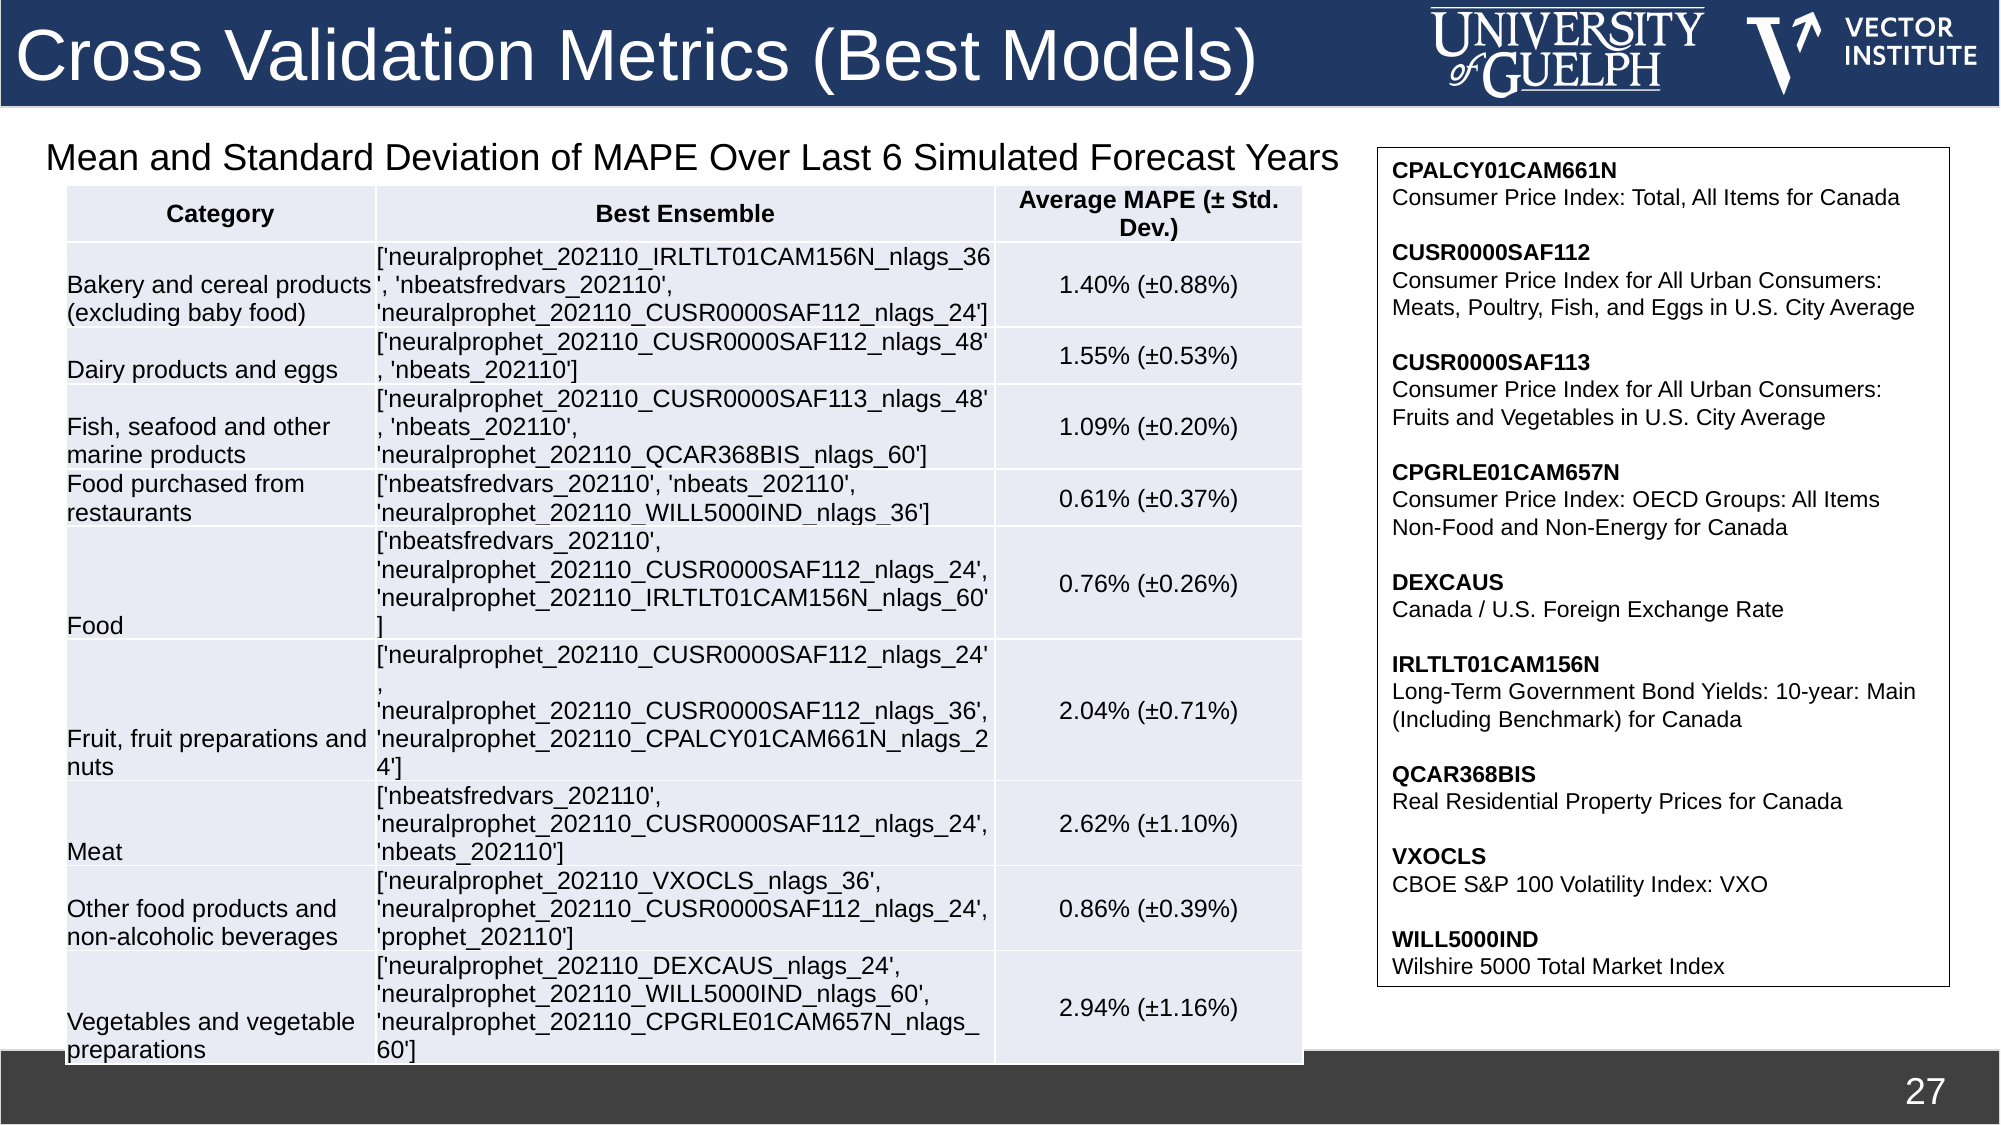

# Cross Validation Metrics (Best Models)
Mean and Standard Deviation of MAPE Over Last 6 Simulated Forecast Years
CPALCY01CAM661N
Consumer Price Index: Total, All Items for Canada

CUSR0000SAF112
Consumer Price Index for All Urban Consumers: Meats, Poultry, Fish, and Eggs in U.S. City Average

CUSR0000SAF113
Consumer Price Index for All Urban Consumers: Fruits and Vegetables in U.S. City Average

CPGRLE01CAM657N
Consumer Price Index: OECD Groups: All Items Non-Food and Non-Energy for Canada

DEXCAUS
Canada / U.S. Foreign Exchange Rate

IRLTLT01CAM156N
Long-Term Government Bond Yields: 10-year: Main (Including Benchmark) for Canada

QCAR368BIS
Real Residential Property Prices for Canada

VXOCLS
CBOE S&P 100 Volatility Index: VXO

WILL5000IND
Wilshire 5000 Total Market Index
| Category | Best Ensemble | Average MAPE (± Std. Dev.) |
| --- | --- | --- |
| Bakery and cereal products (excluding baby food) | ['neuralprophet\_202110\_IRLTLT01CAM156N\_nlags\_36', 'nbeatsfredvars\_202110', 'neuralprophet\_202110\_CUSR0000SAF112\_nlags\_24'] | 1.40% (±0.88%) |
| Dairy products and eggs | ['neuralprophet\_202110\_CUSR0000SAF112\_nlags\_48', 'nbeats\_202110'] | 1.55% (±0.53%) |
| Fish, seafood and other marine products | ['neuralprophet\_202110\_CUSR0000SAF113\_nlags\_48', 'nbeats\_202110', 'neuralprophet\_202110\_QCAR368BIS\_nlags\_60'] | 1.09% (±0.20%) |
| Food purchased from restaurants | ['nbeatsfredvars\_202110', 'nbeats\_202110', 'neuralprophet\_202110\_WILL5000IND\_nlags\_36'] | 0.61% (±0.37%) |
| Food | ['nbeatsfredvars\_202110', 'neuralprophet\_202110\_CUSR0000SAF112\_nlags\_24', 'neuralprophet\_202110\_IRLTLT01CAM156N\_nlags\_60'] | 0.76% (±0.26%) |
| Fruit, fruit preparations and nuts | ['neuralprophet\_202110\_CUSR0000SAF112\_nlags\_24', 'neuralprophet\_202110\_CUSR0000SAF112\_nlags\_36', 'neuralprophet\_202110\_CPALCY01CAM661N\_nlags\_24'] | 2.04% (±0.71%) |
| Meat | ['nbeatsfredvars\_202110', 'neuralprophet\_202110\_CUSR0000SAF112\_nlags\_24', 'nbeats\_202110'] | 2.62% (±1.10%) |
| Other food products and non-alcoholic beverages | ['neuralprophet\_202110\_VXOCLS\_nlags\_36', 'neuralprophet\_202110\_CUSR0000SAF112\_nlags\_24', 'prophet\_202110'] | 0.86% (±0.39%) |
| Vegetables and vegetable preparations | ['neuralprophet\_202110\_DEXCAUS\_nlags\_24', 'neuralprophet\_202110\_WILL5000IND\_nlags\_60', 'neuralprophet\_202110\_CPGRLE01CAM657N\_nlags\_60'] | 2.94% (±1.16%) |
27